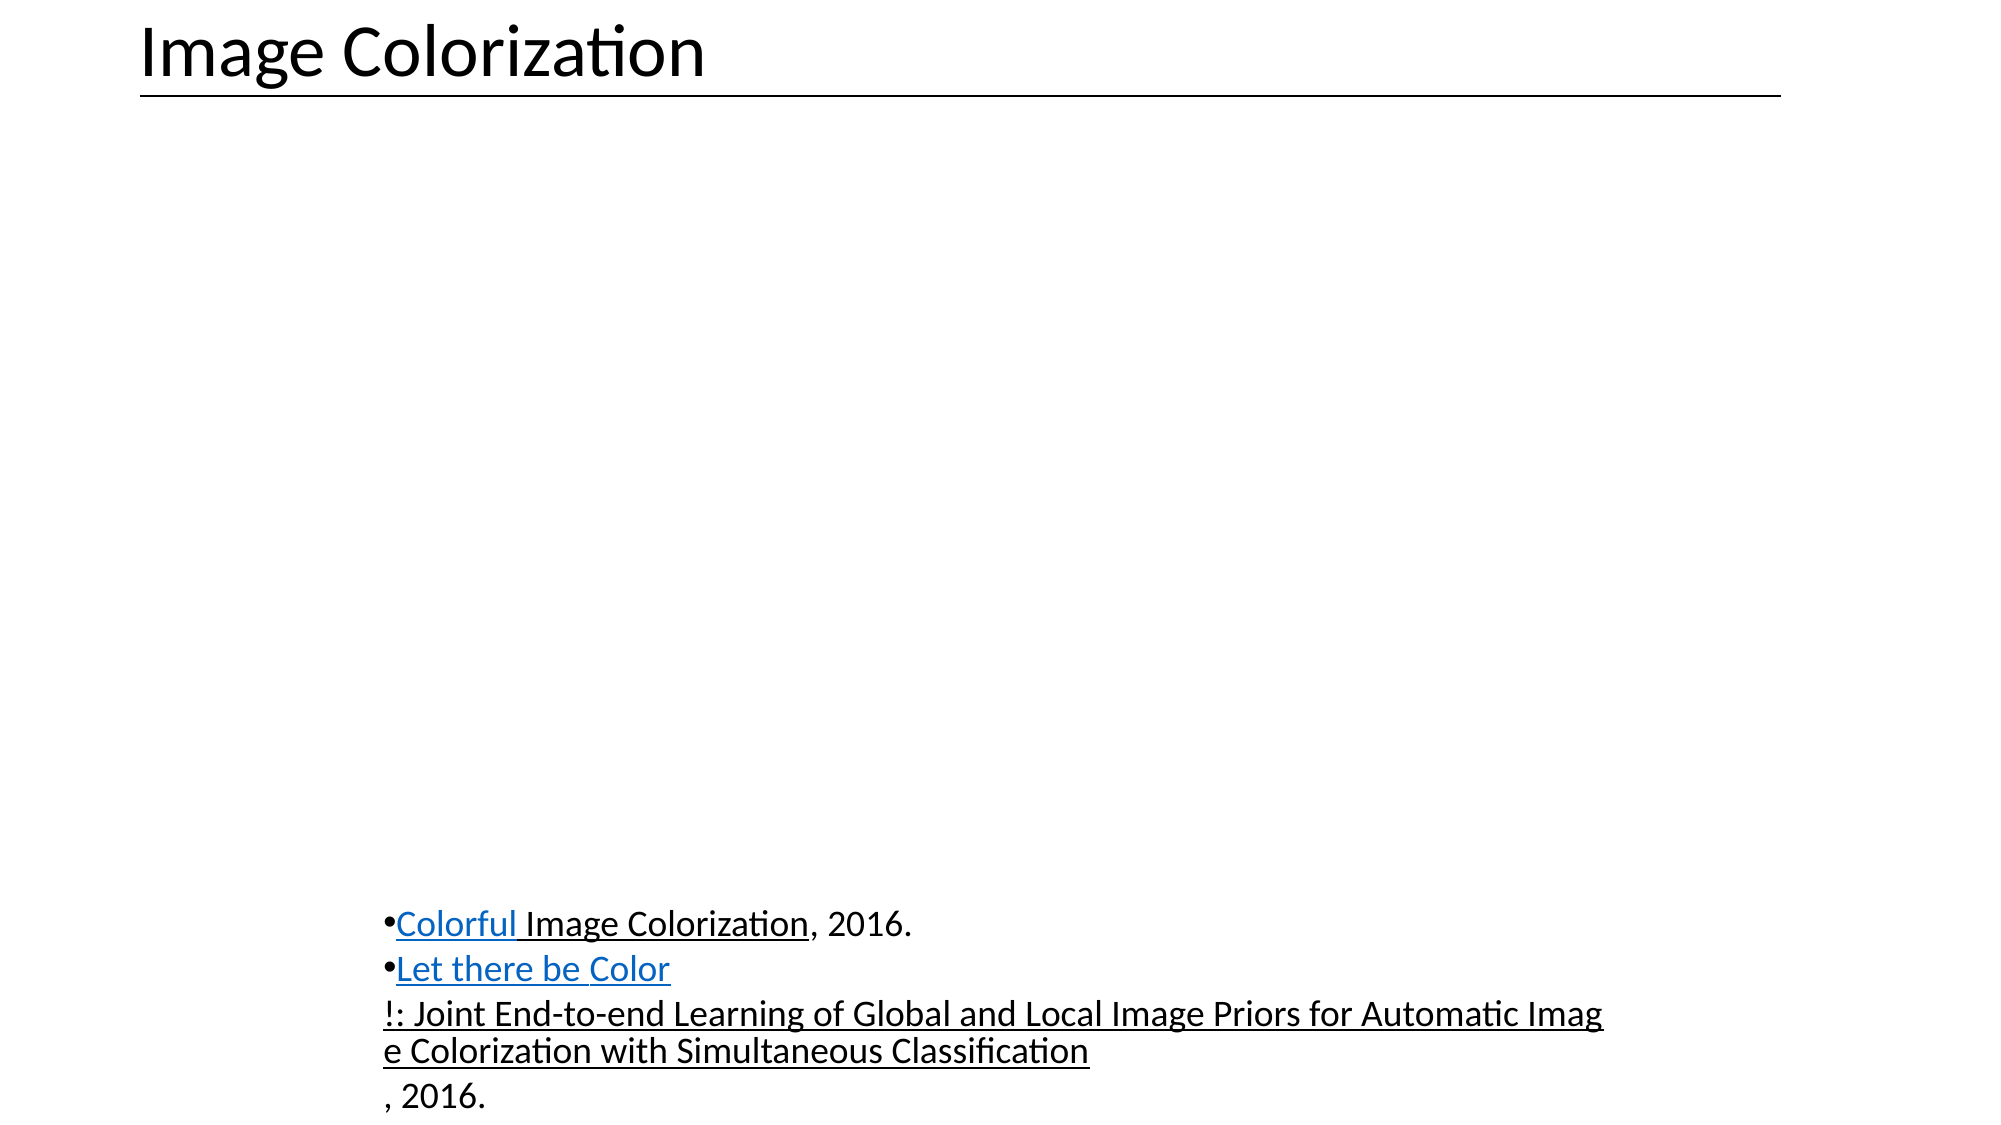

Image Colorization
Colorful Image Colorization, 2016.
Let there be Color!: Joint End-to-end Learning of Global and Local Image Priors for Automatic Image Colorization with Simultaneous Classification, 2016.
Deep Colorization, 2016.